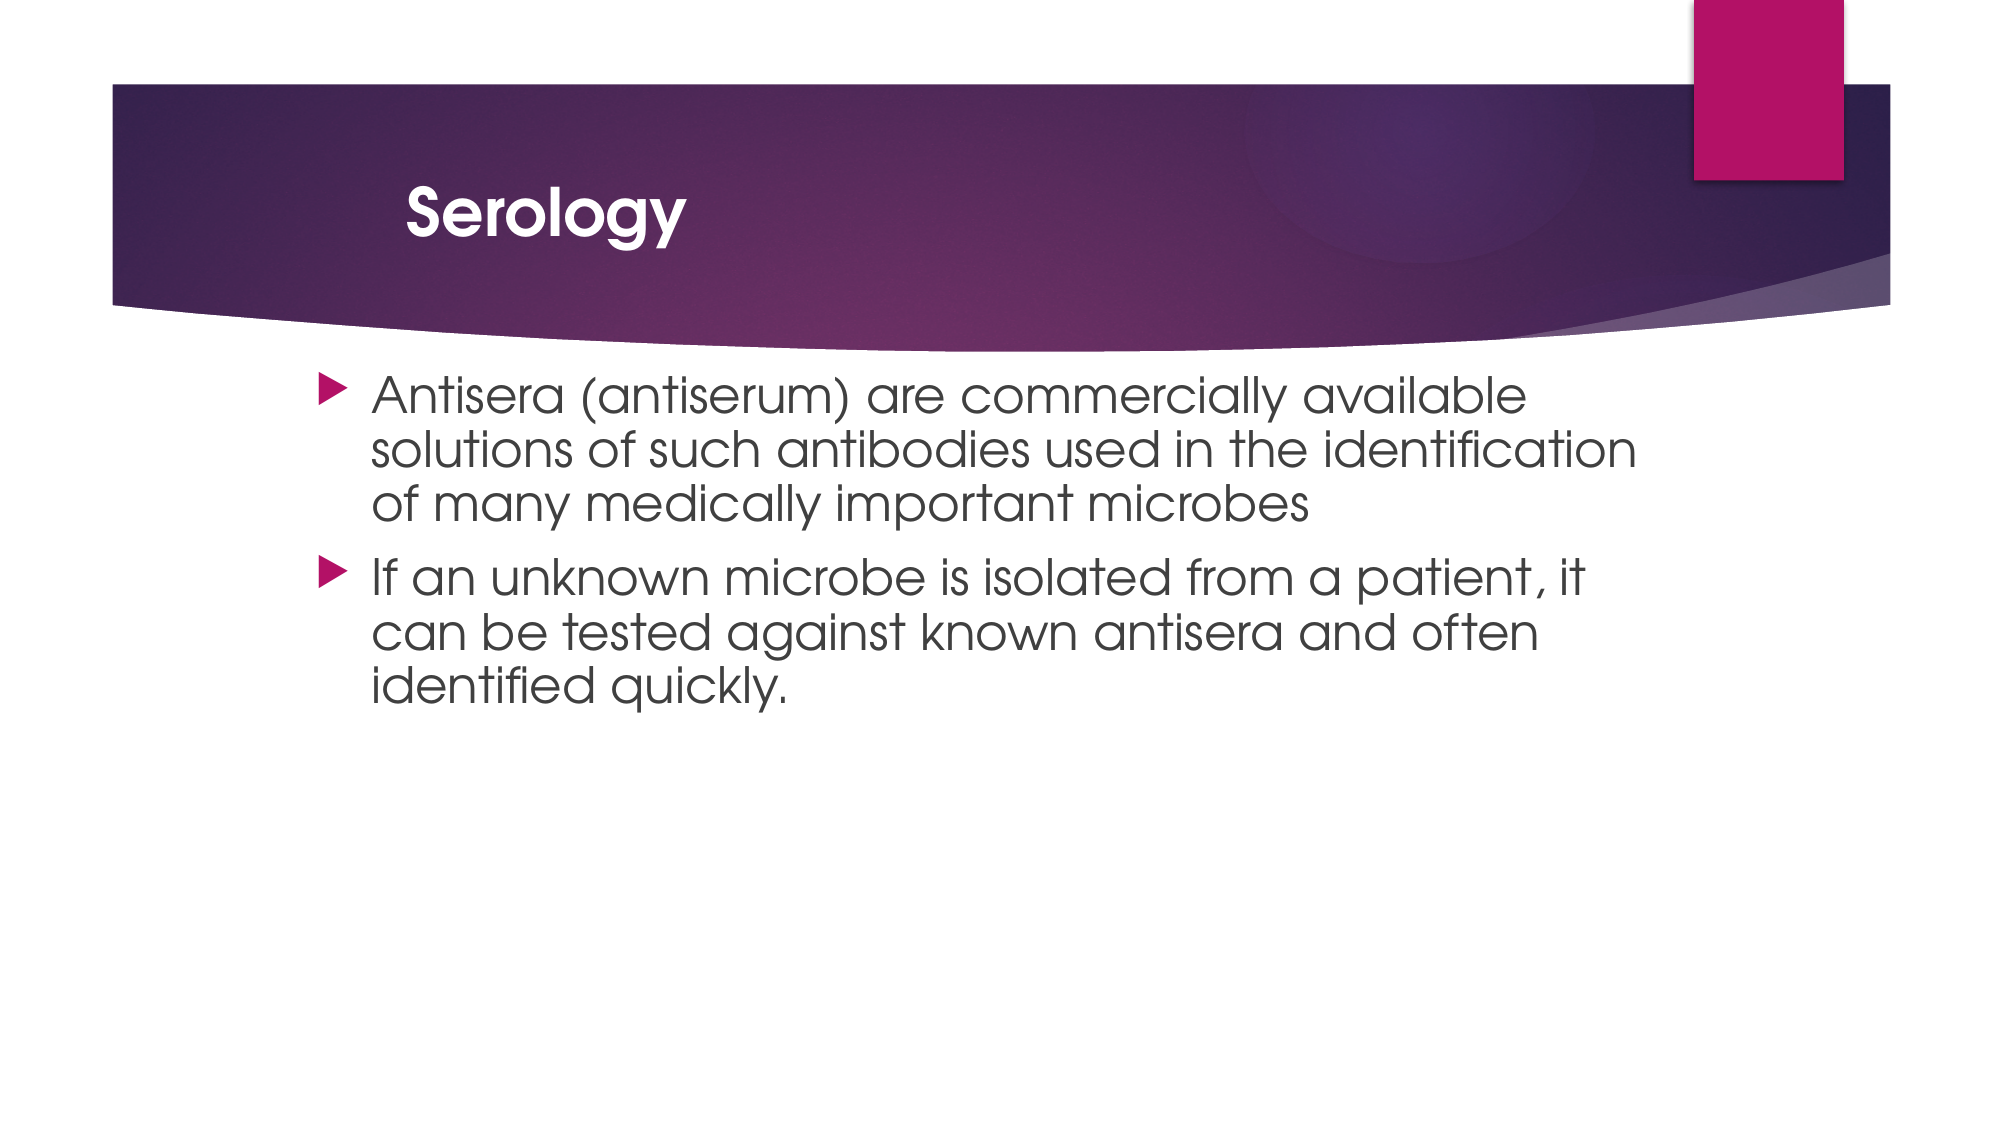

# Serology
Antisera (antiserum) are commercially available solutions of such antibodies used in the identification of many medically important microbes
If an unknown microbe is isolated from a patient, it can be tested against known antisera and often identified quickly.